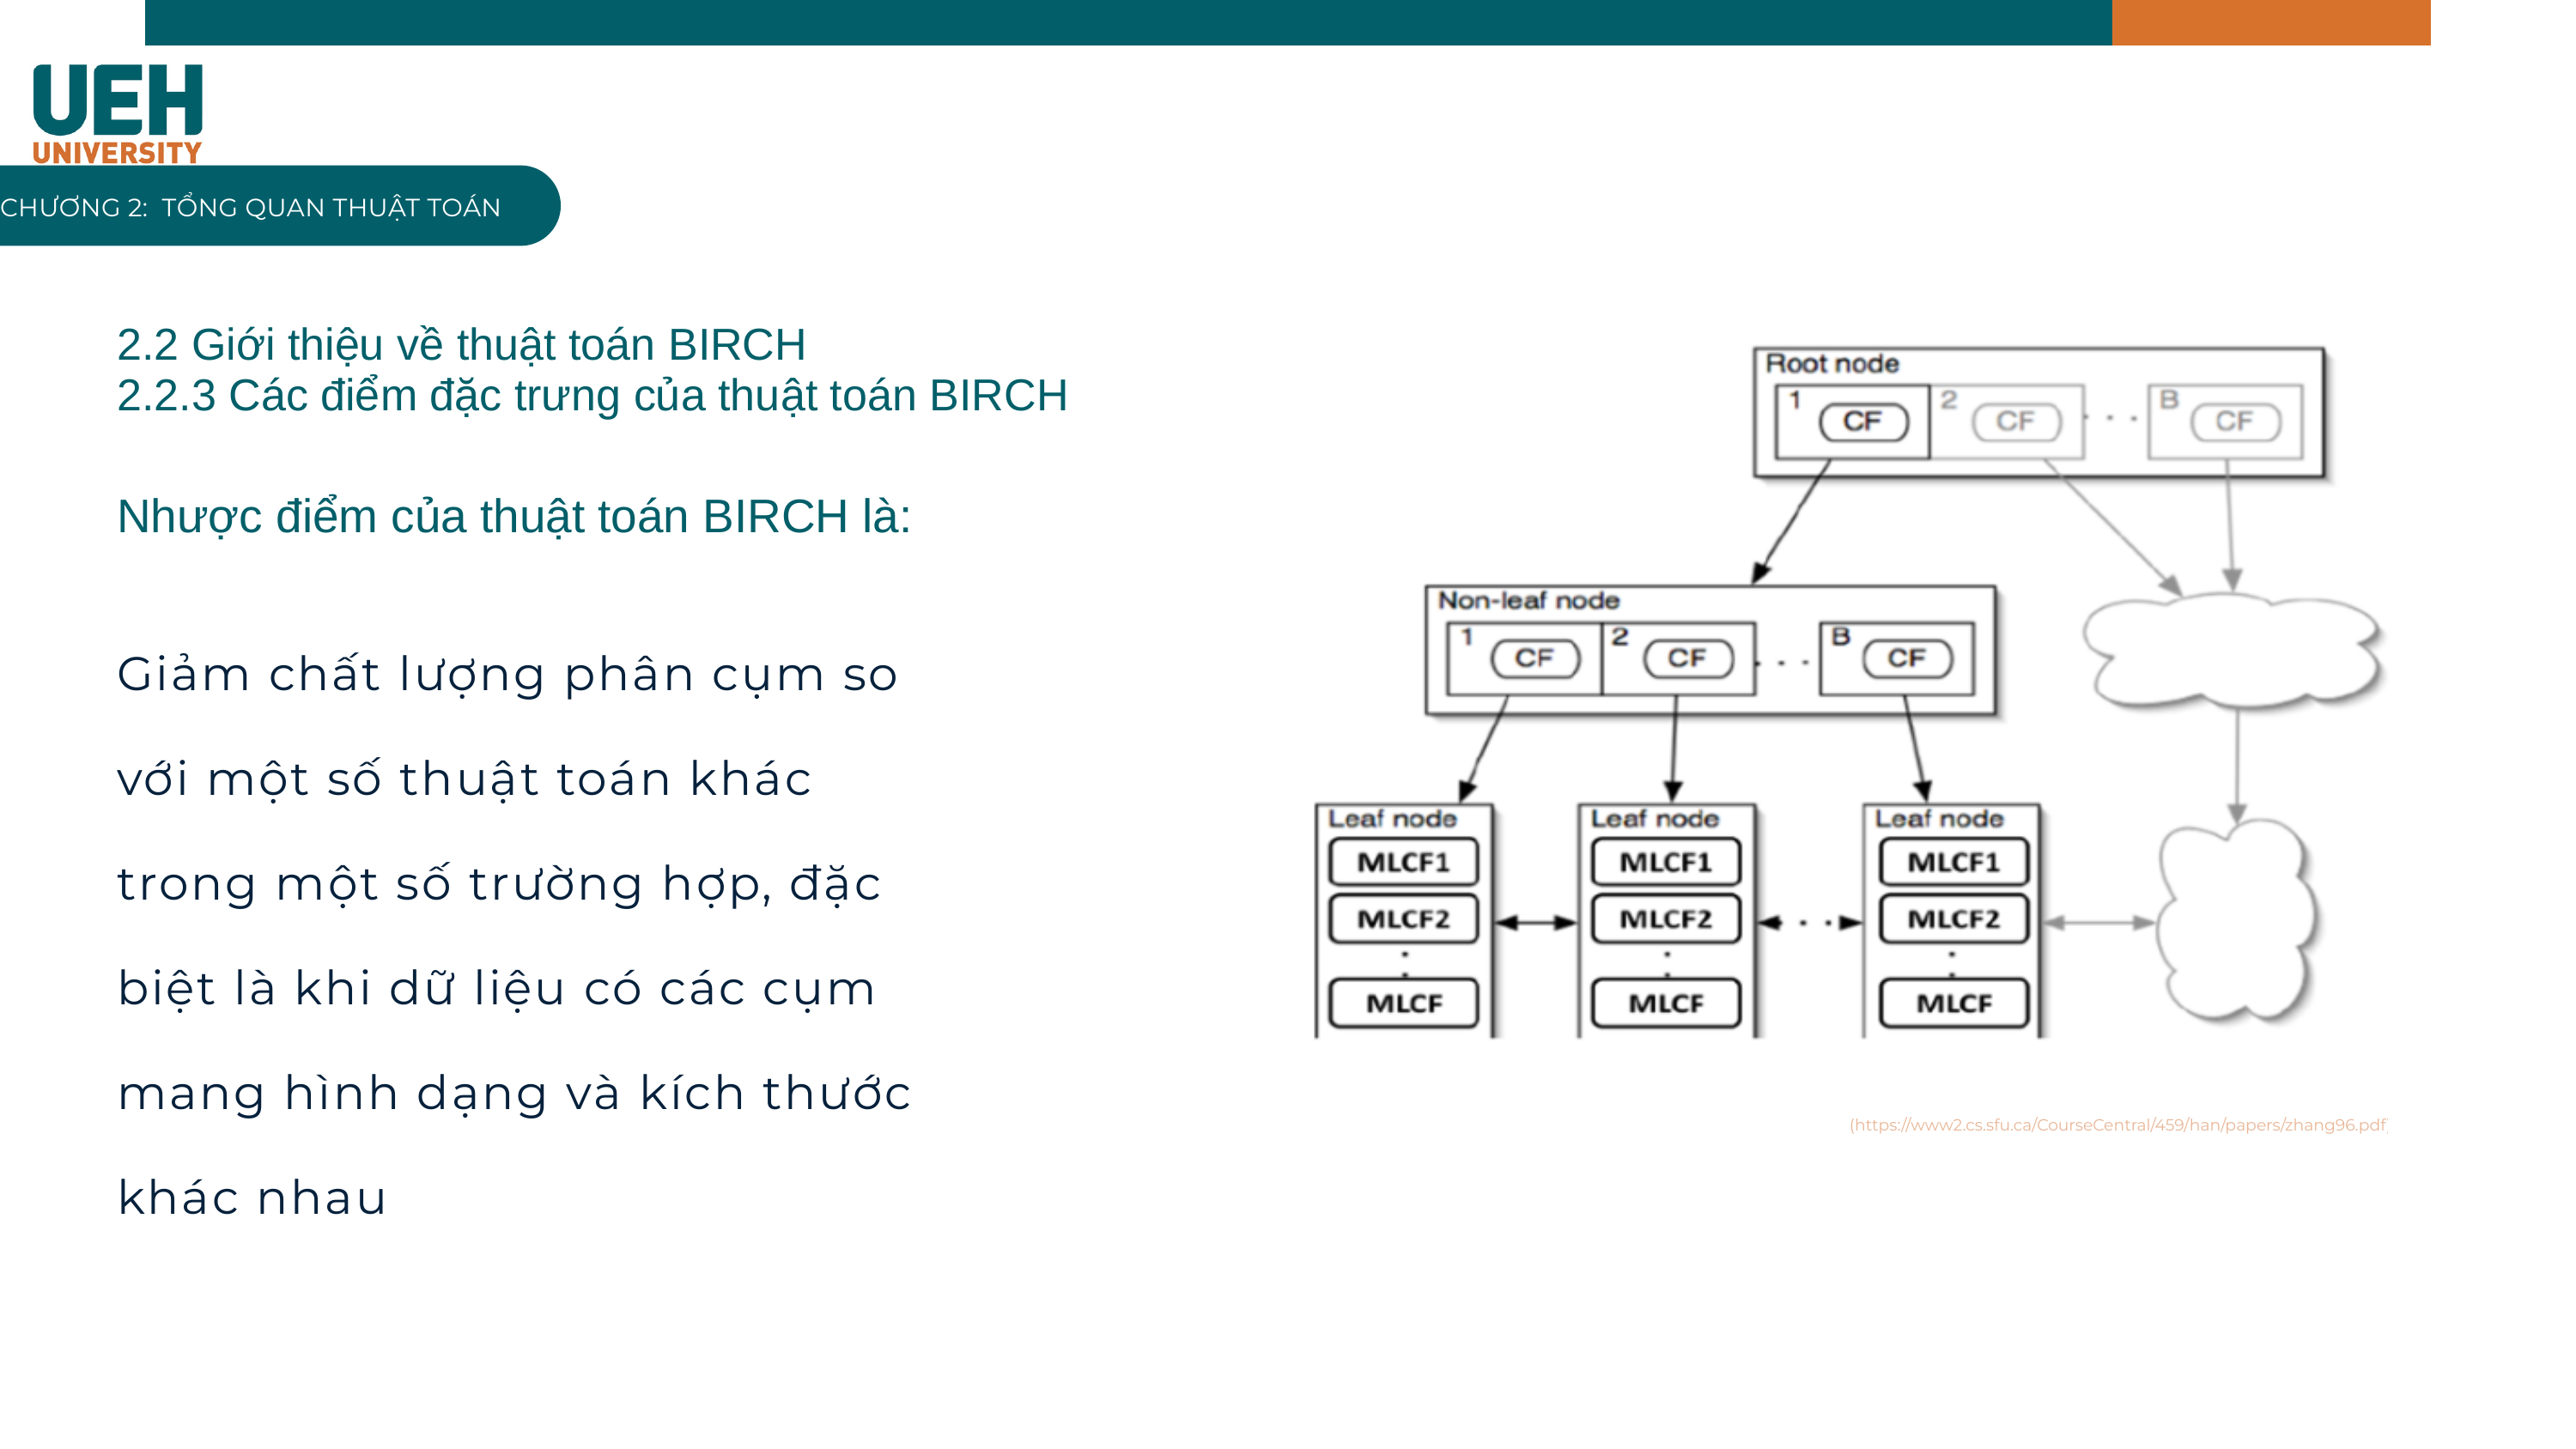

INFOGRAPHIC

CHƯƠNG 2:  TỔNG QUAN THUẬT TOÁN

2.2 Giới thiệu về thuật toán BIRCH
2.2.3 Các điểm đặc trưng của thuật toán BIRCH
Nhược điểm của thuật toán BIRCH là:

Giảm chất lượng phân cụm so với một số thuật toán khác trong một số trường hợp, đặc biệt là khi dữ liệu có các cụm mang hình dạng và kích thước khác nhau

(https://www2.cs.sfu.ca/CourseCentral/459/han/papers/zhang96.pdf)